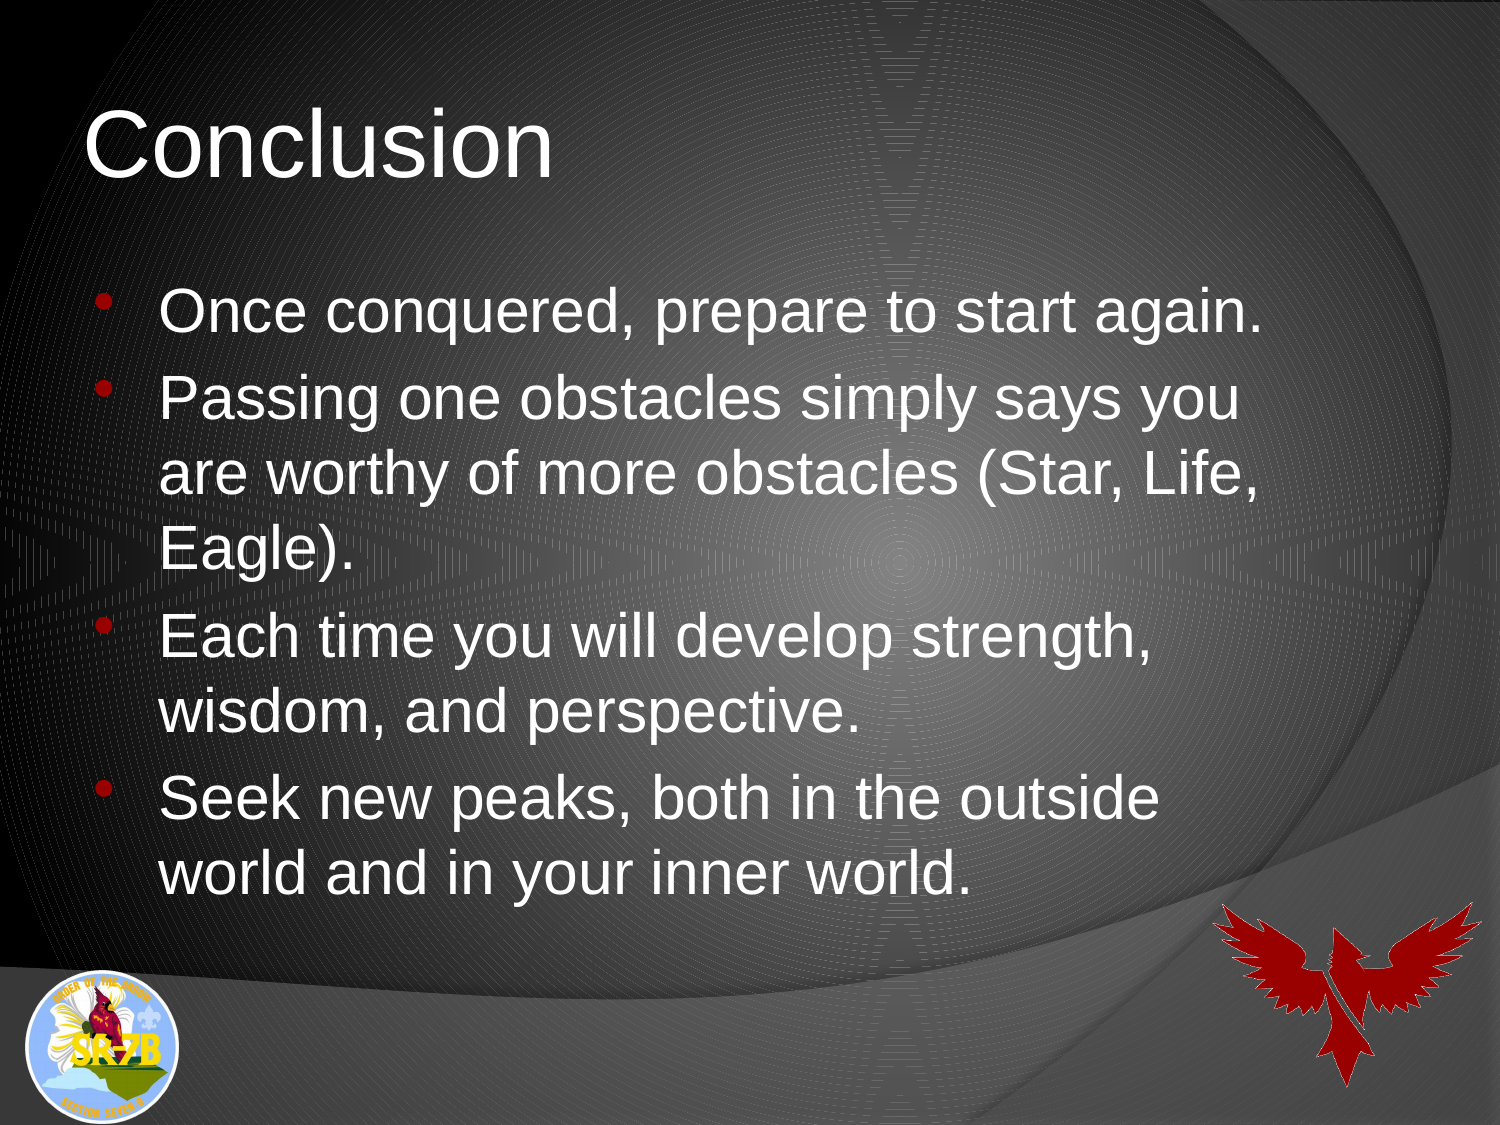

# Conclusion
Once conquered, prepare to start again.
Passing one obstacles simply says you are worthy of more obstacles (Star, Life, Eagle).
Each time you will develop strength, wisdom, and perspective.
Seek new peaks, both in the outside world and in your inner world.